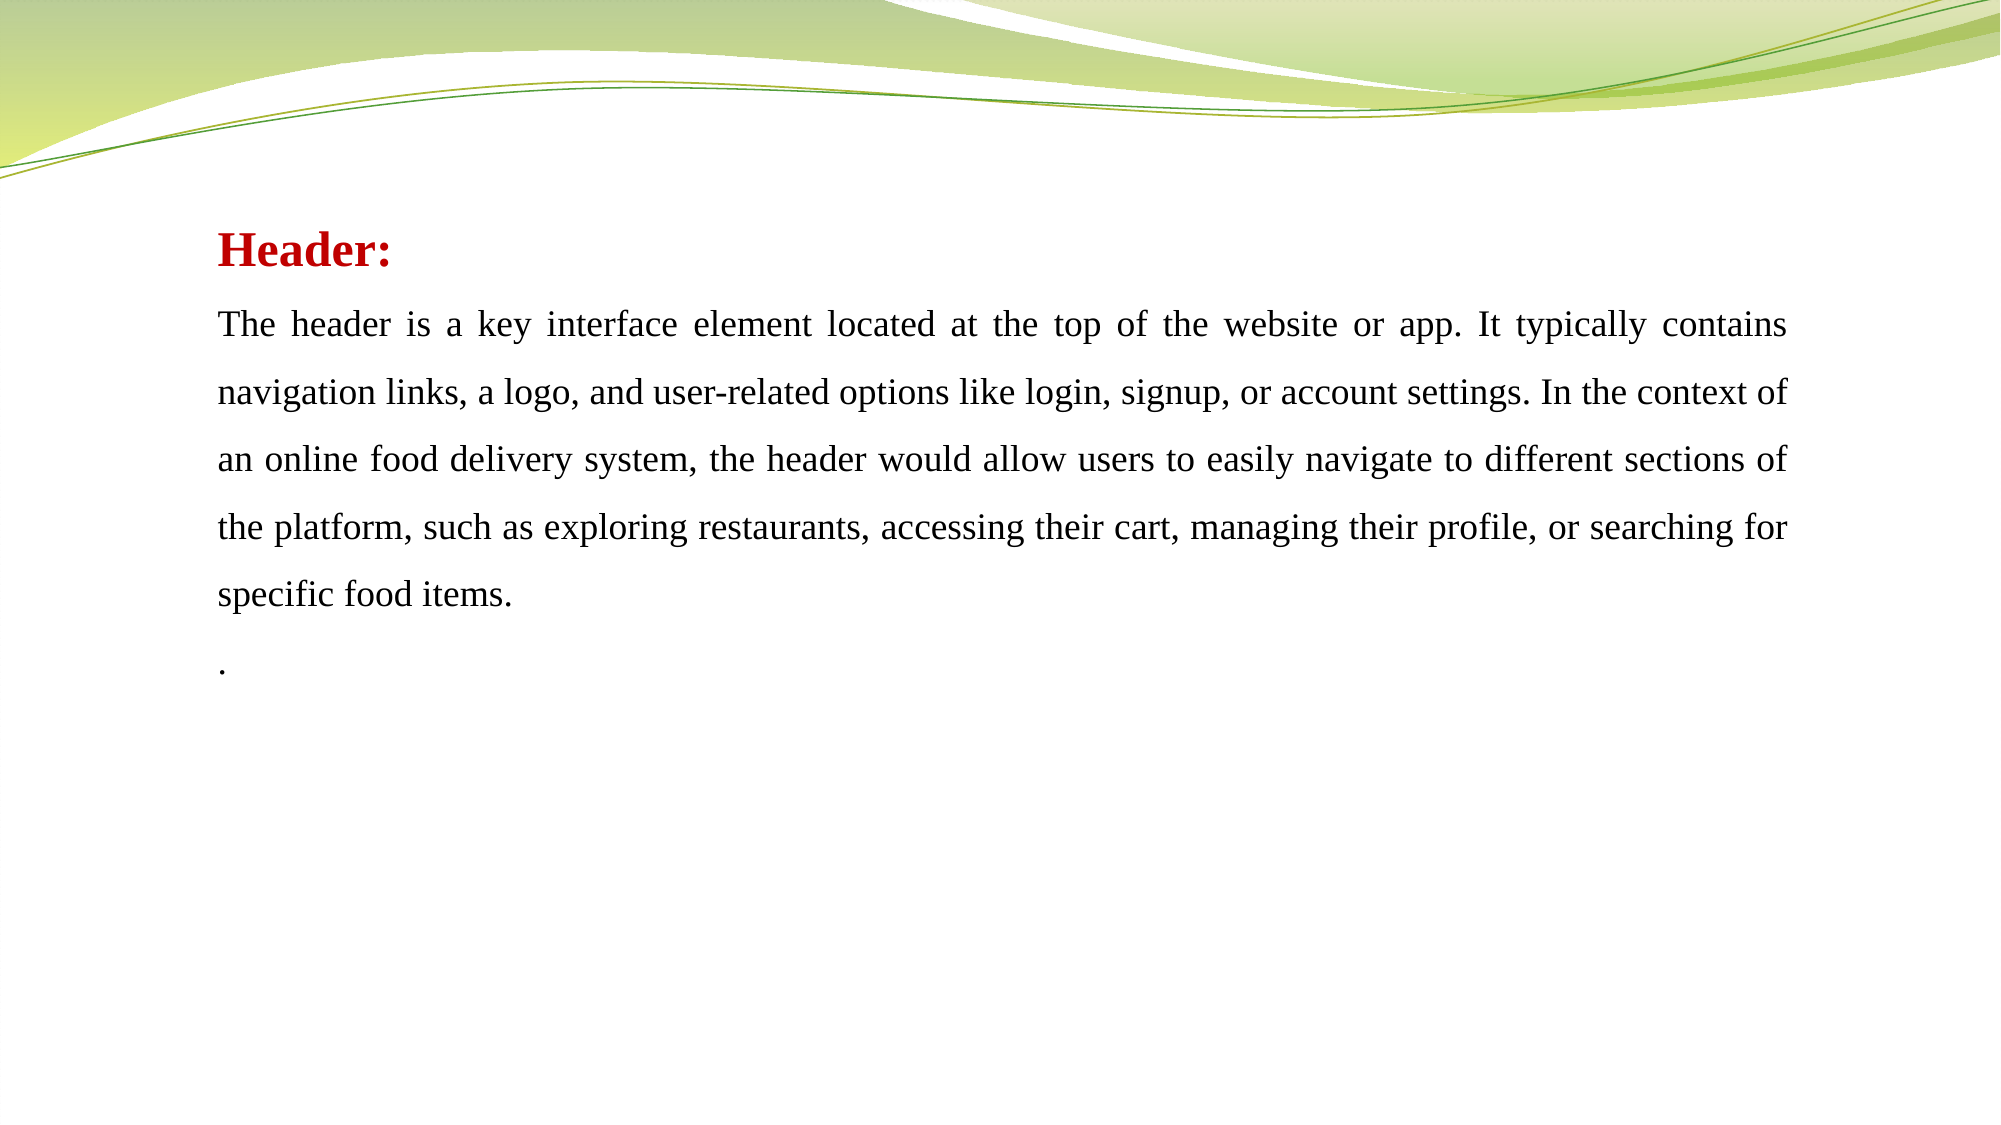

Header:
The header is a key interface element located at the top of the website or app. It typically contains navigation links, a logo, and user-related options like login, signup, or account settings. In the context of an online food delivery system, the header would allow users to easily navigate to different sections of the platform, such as exploring restaurants, accessing their cart, managing their profile, or searching for specific food items.
.